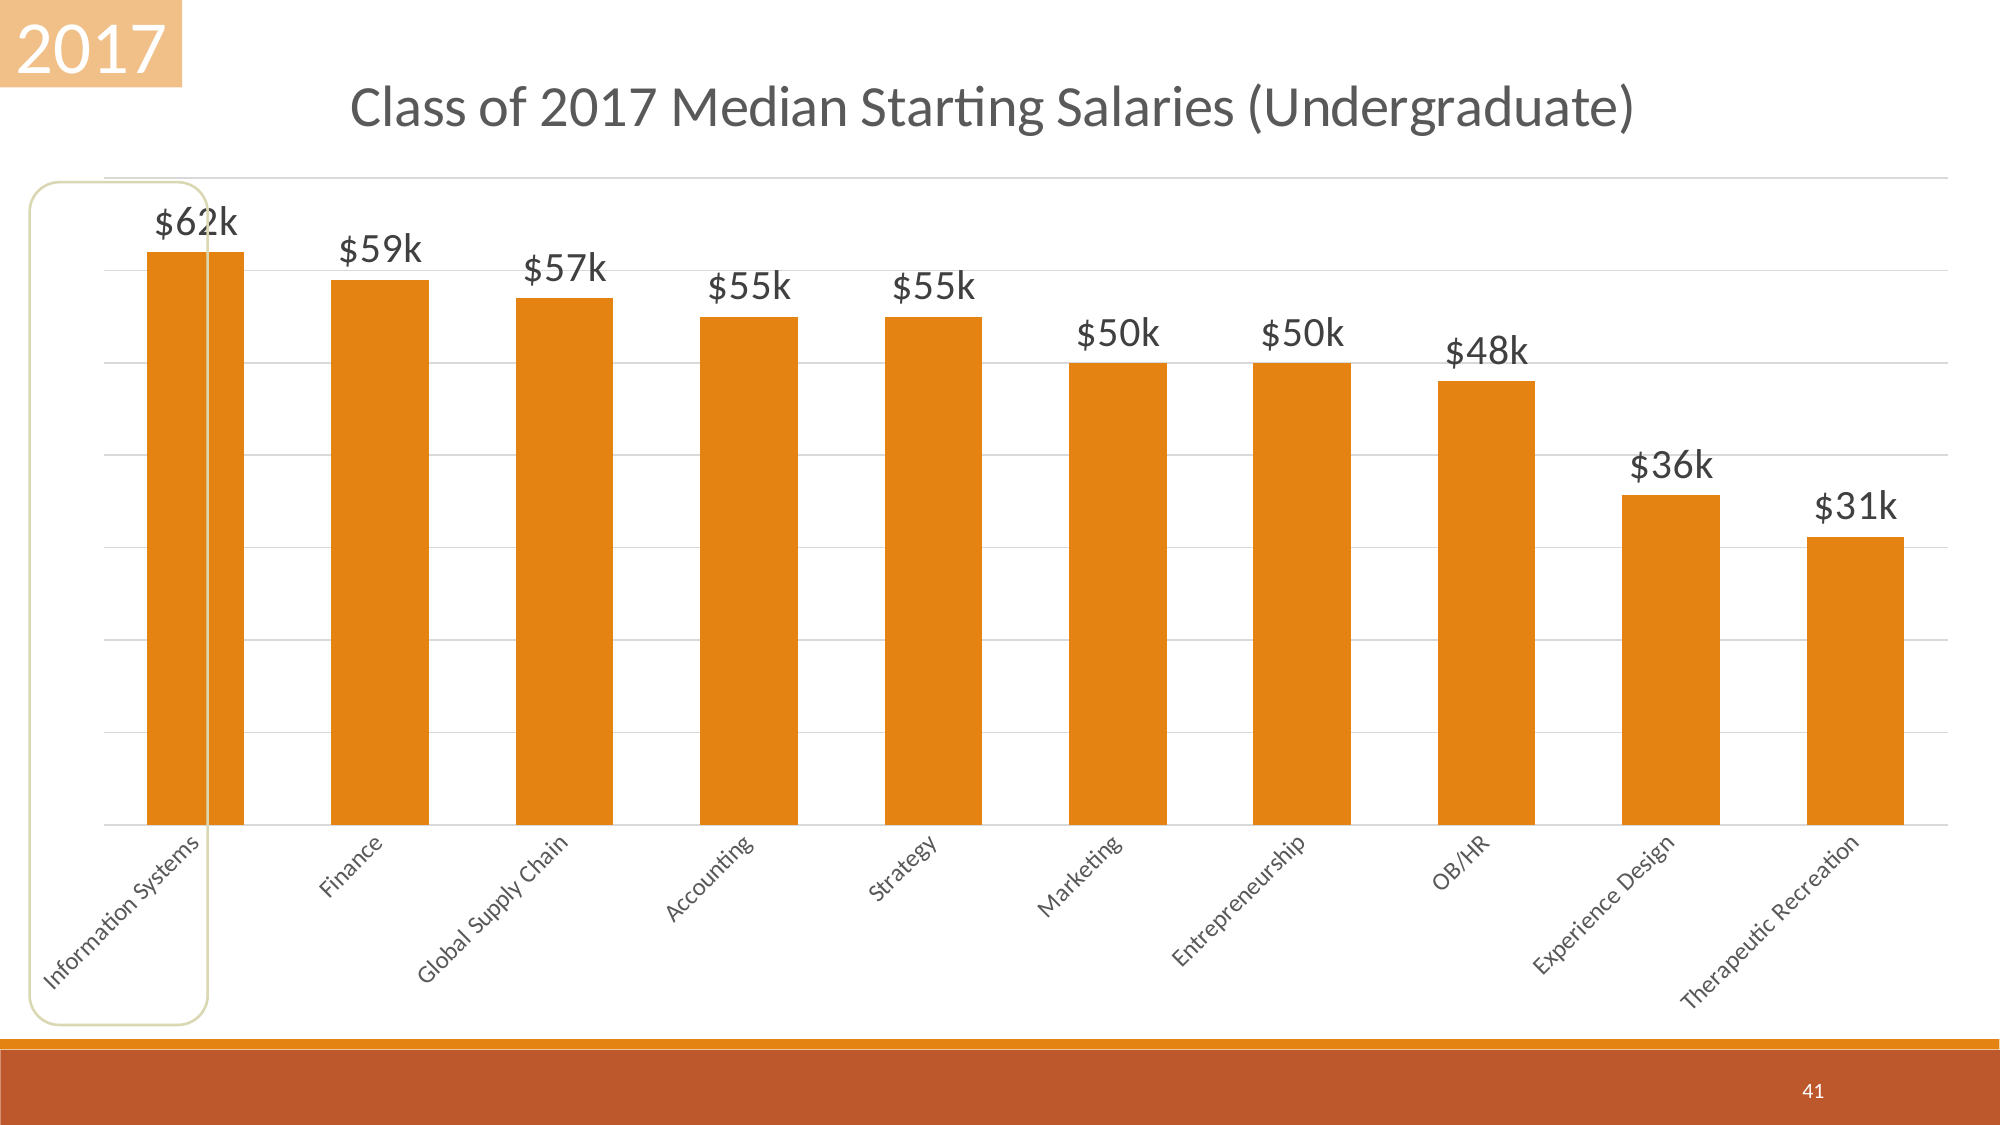

2017

### Chart: Class of 2017 Median Starting Salaries (Undergraduate)

| Category |  |
|---|---|
| Information Systems | 62000.0 |
| Finance | 59000.0 |
| Global Supply Chain | 57000.0 |
| Accounting | 55000.0 |
| Strategy | 55000.0 |
| Marketing | 50000.0 |
| Entrepreneurship | 50000.0 |
| OB/HR | 48000.0 |
| Experience Design | 35680.0 |
| Therapeutic Recreation | 31200.0 |
41